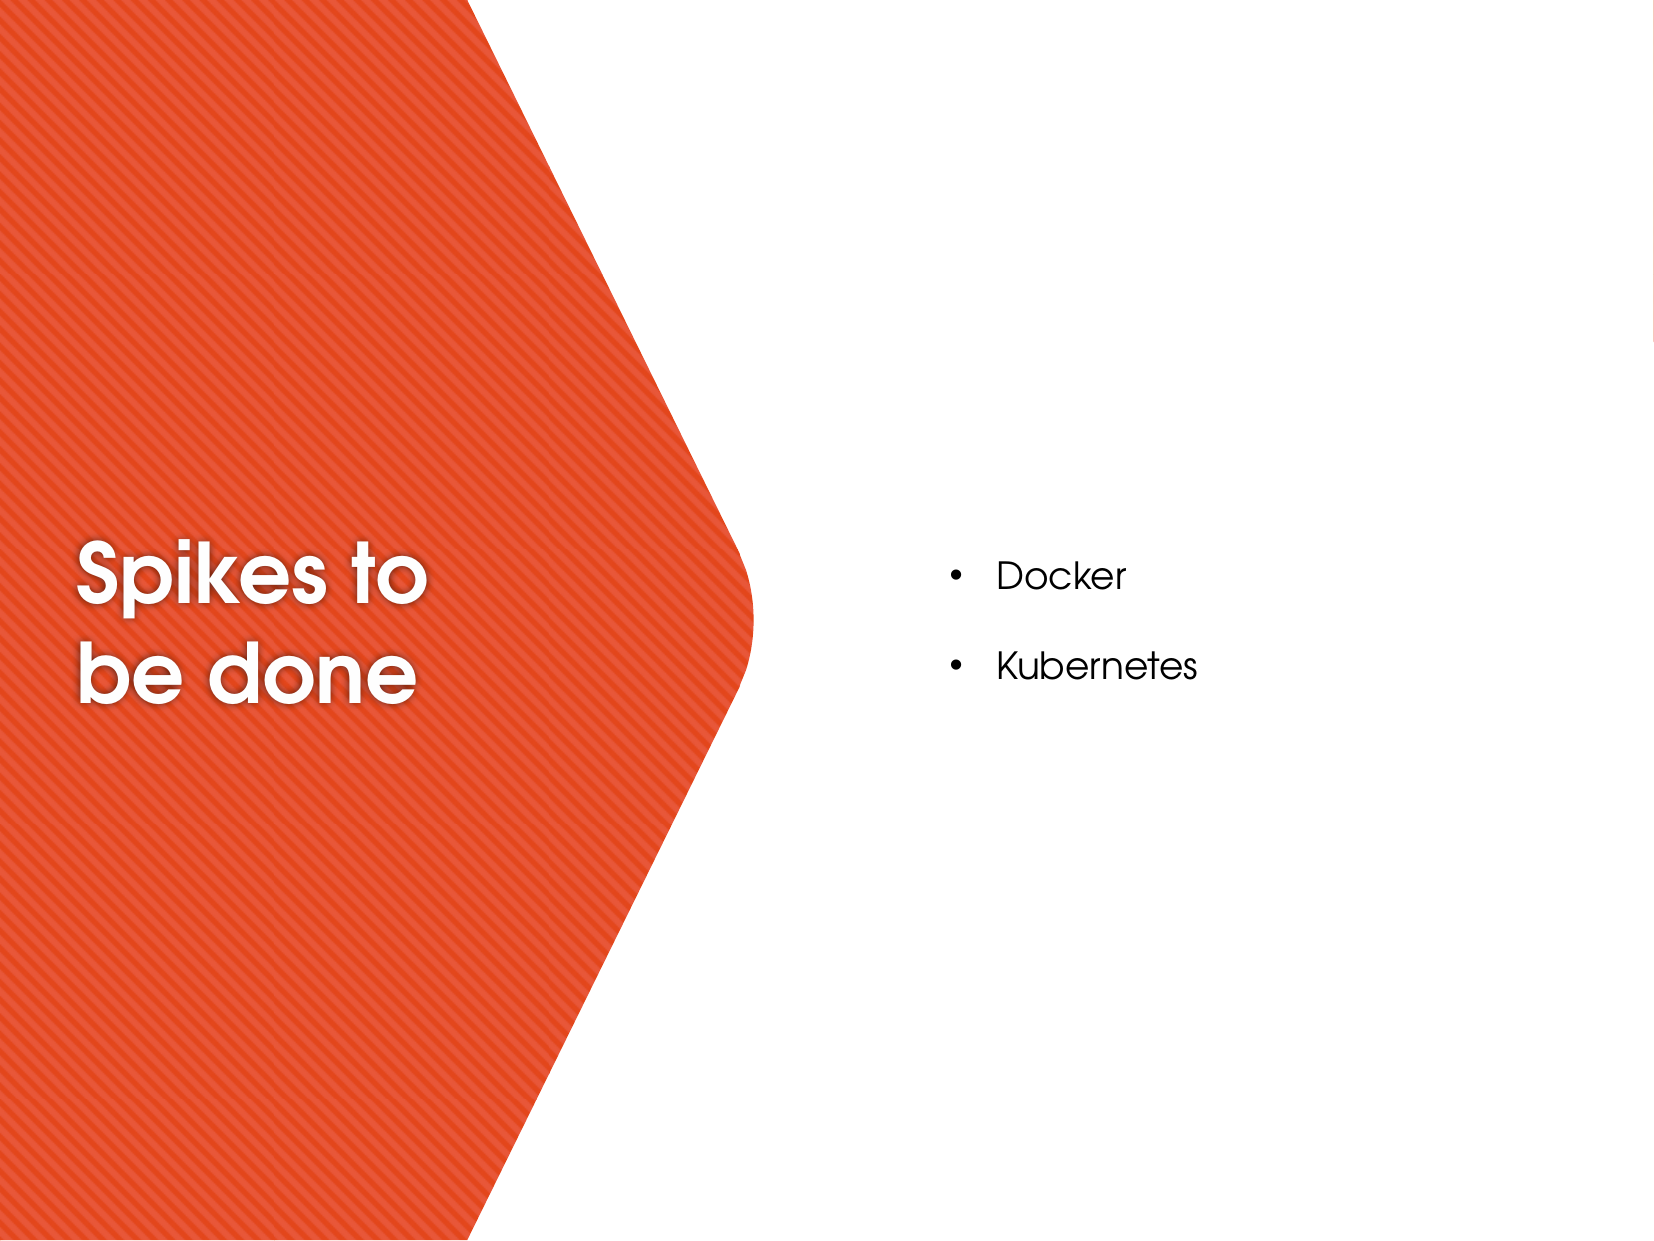

# Spikes to be done
Docker

Kubernetes